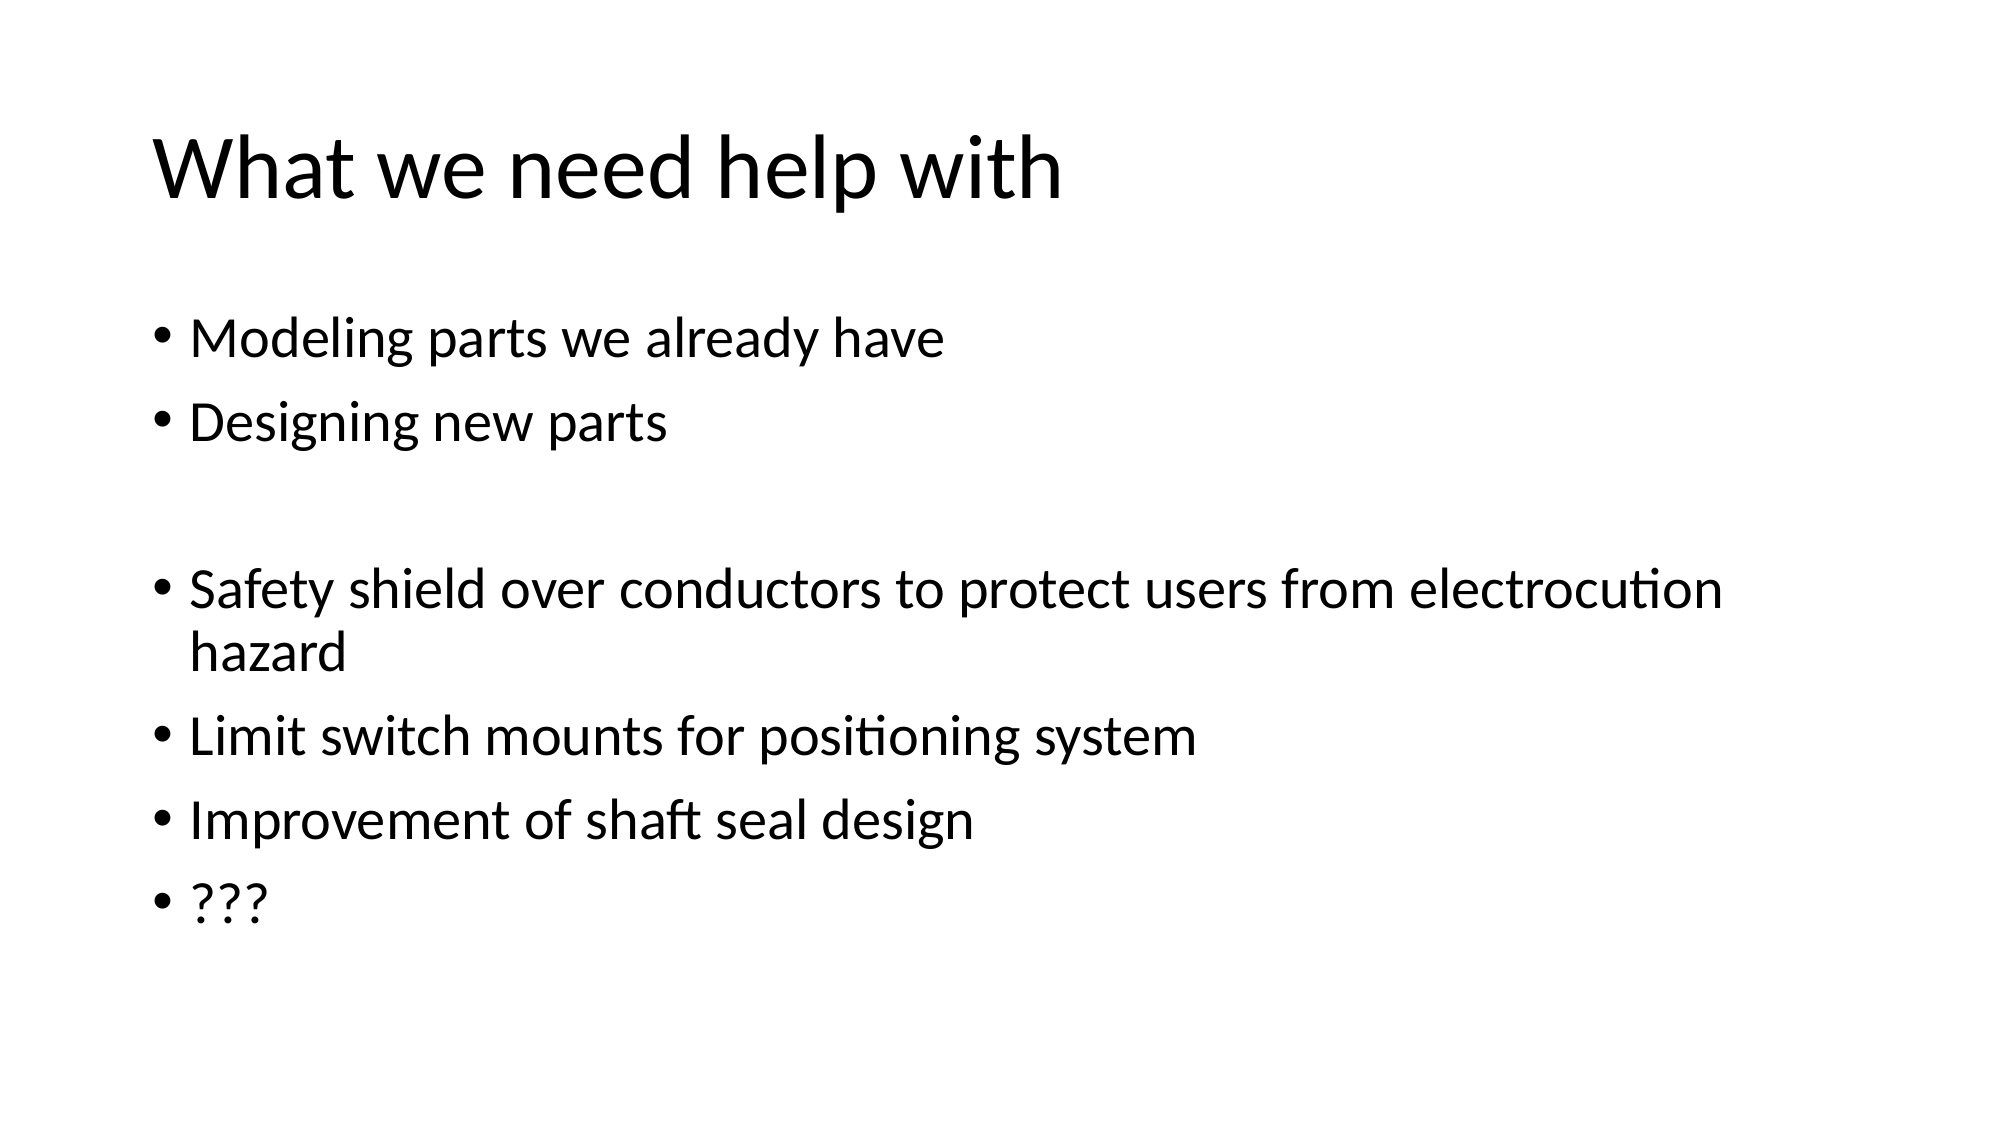

# What we need help with
Modeling parts we already have
Designing new parts

Safety shield over conductors to protect users from electrocution hazard
Limit switch mounts for positioning system
Improvement of shaft seal design
???